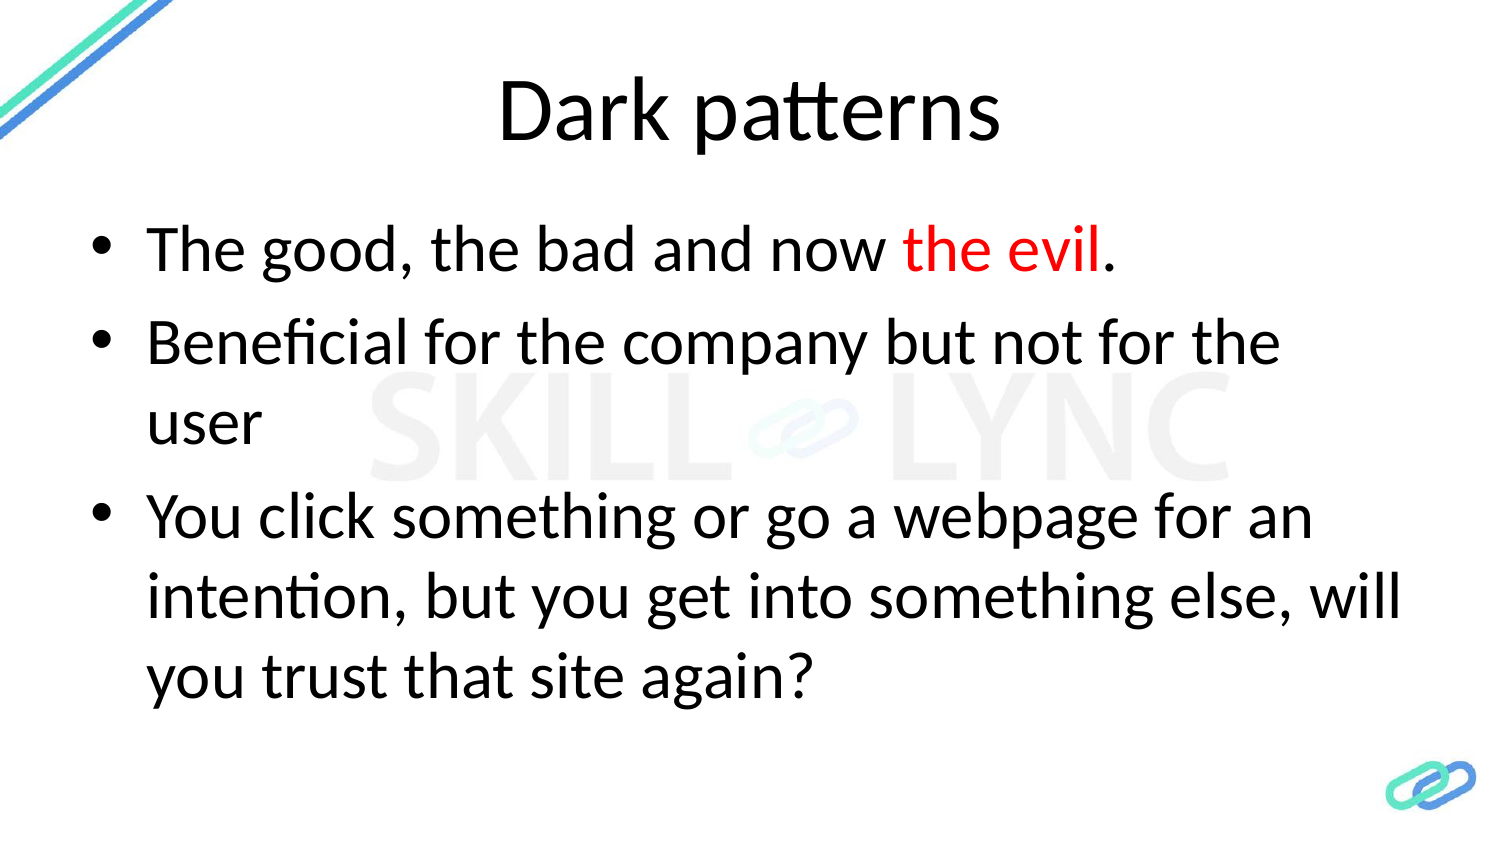

# Dark patterns
The good, the bad and now the evil.
Beneficial for the company but not for the user
You click something or go a webpage for an intention, but you get into something else, will you trust that site again?